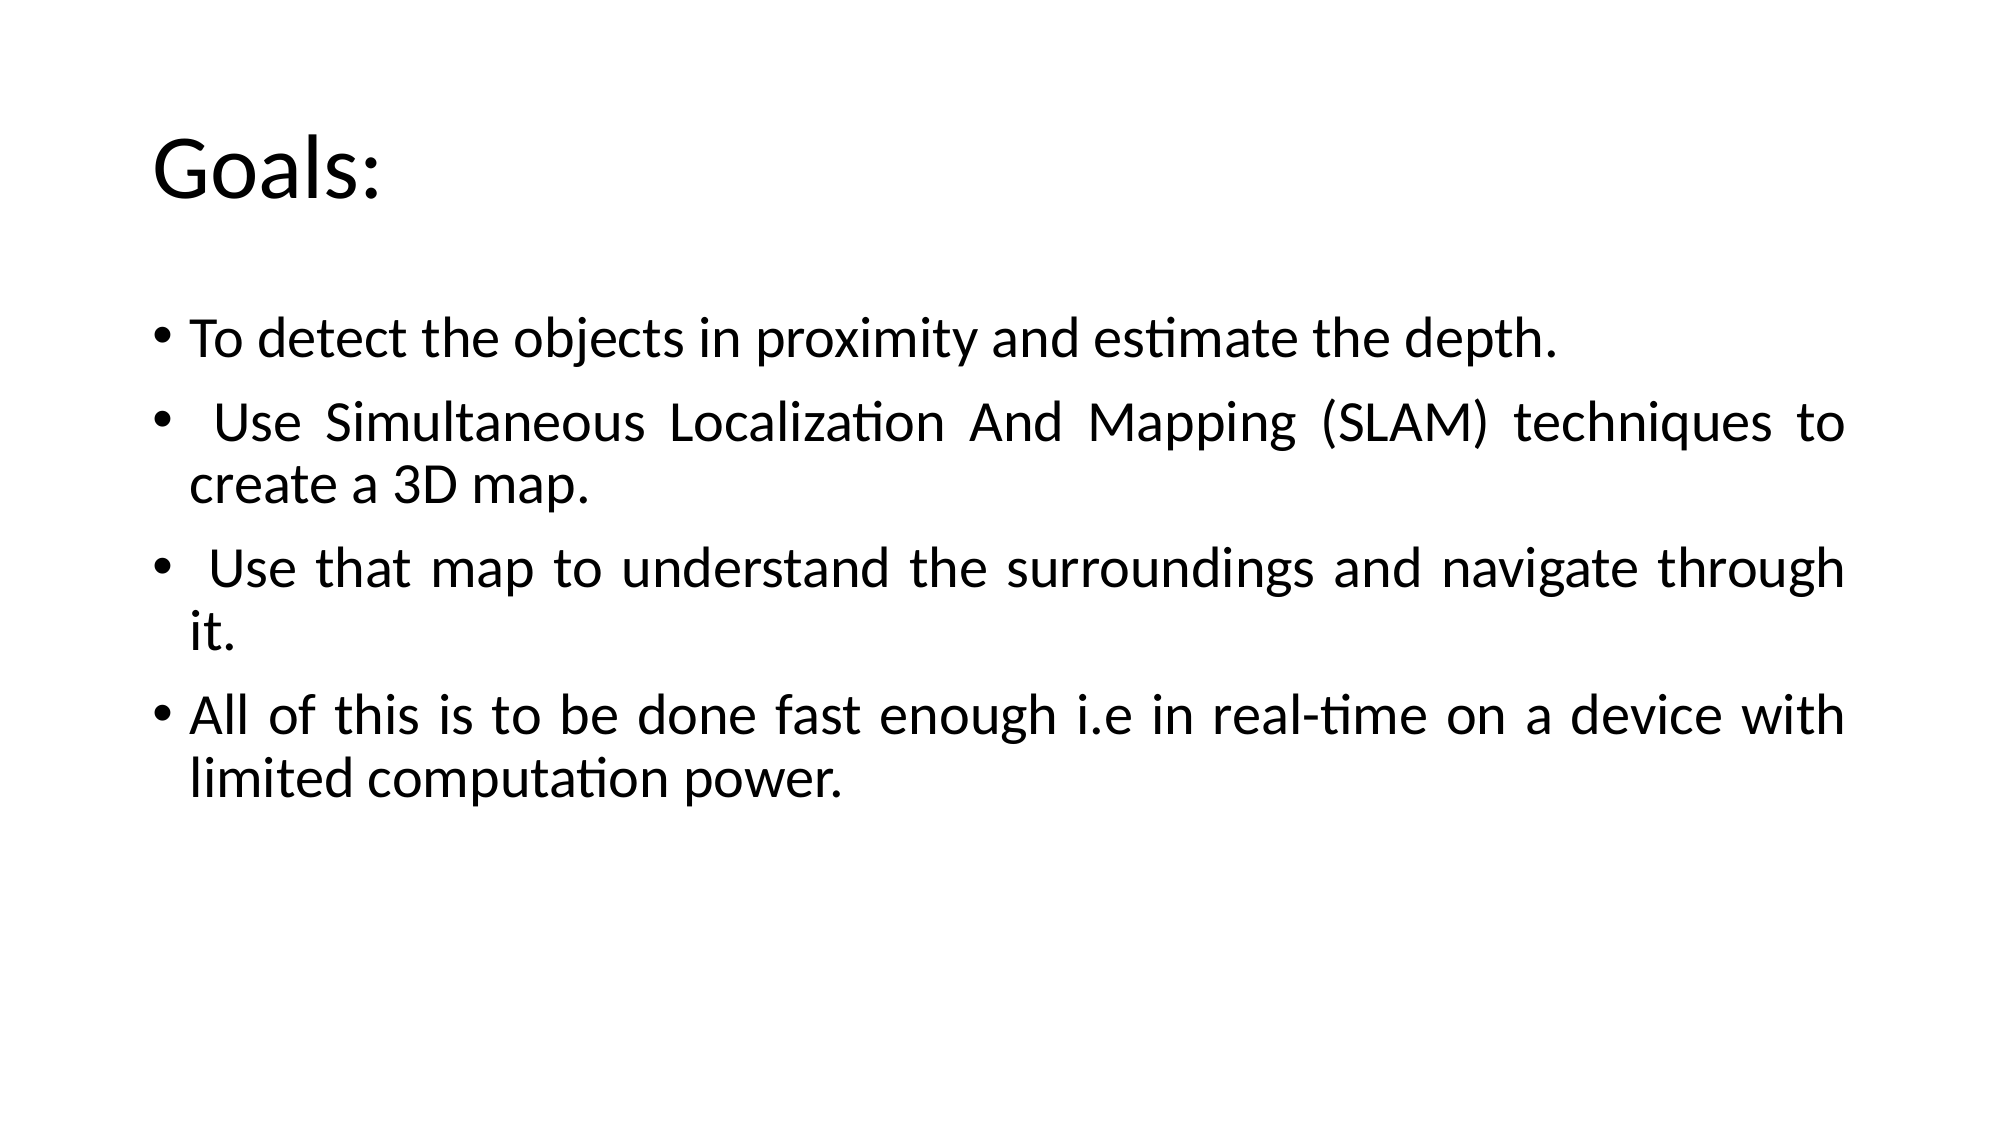

# Goals:
To detect the objects in proximity and estimate the depth.
 Use Simultaneous Localization And Mapping (SLAM) techniques to create a 3D map.
 Use that map to understand the surroundings and navigate through it.
All of this is to be done fast enough i.e in real-time on a device with limited computation power.